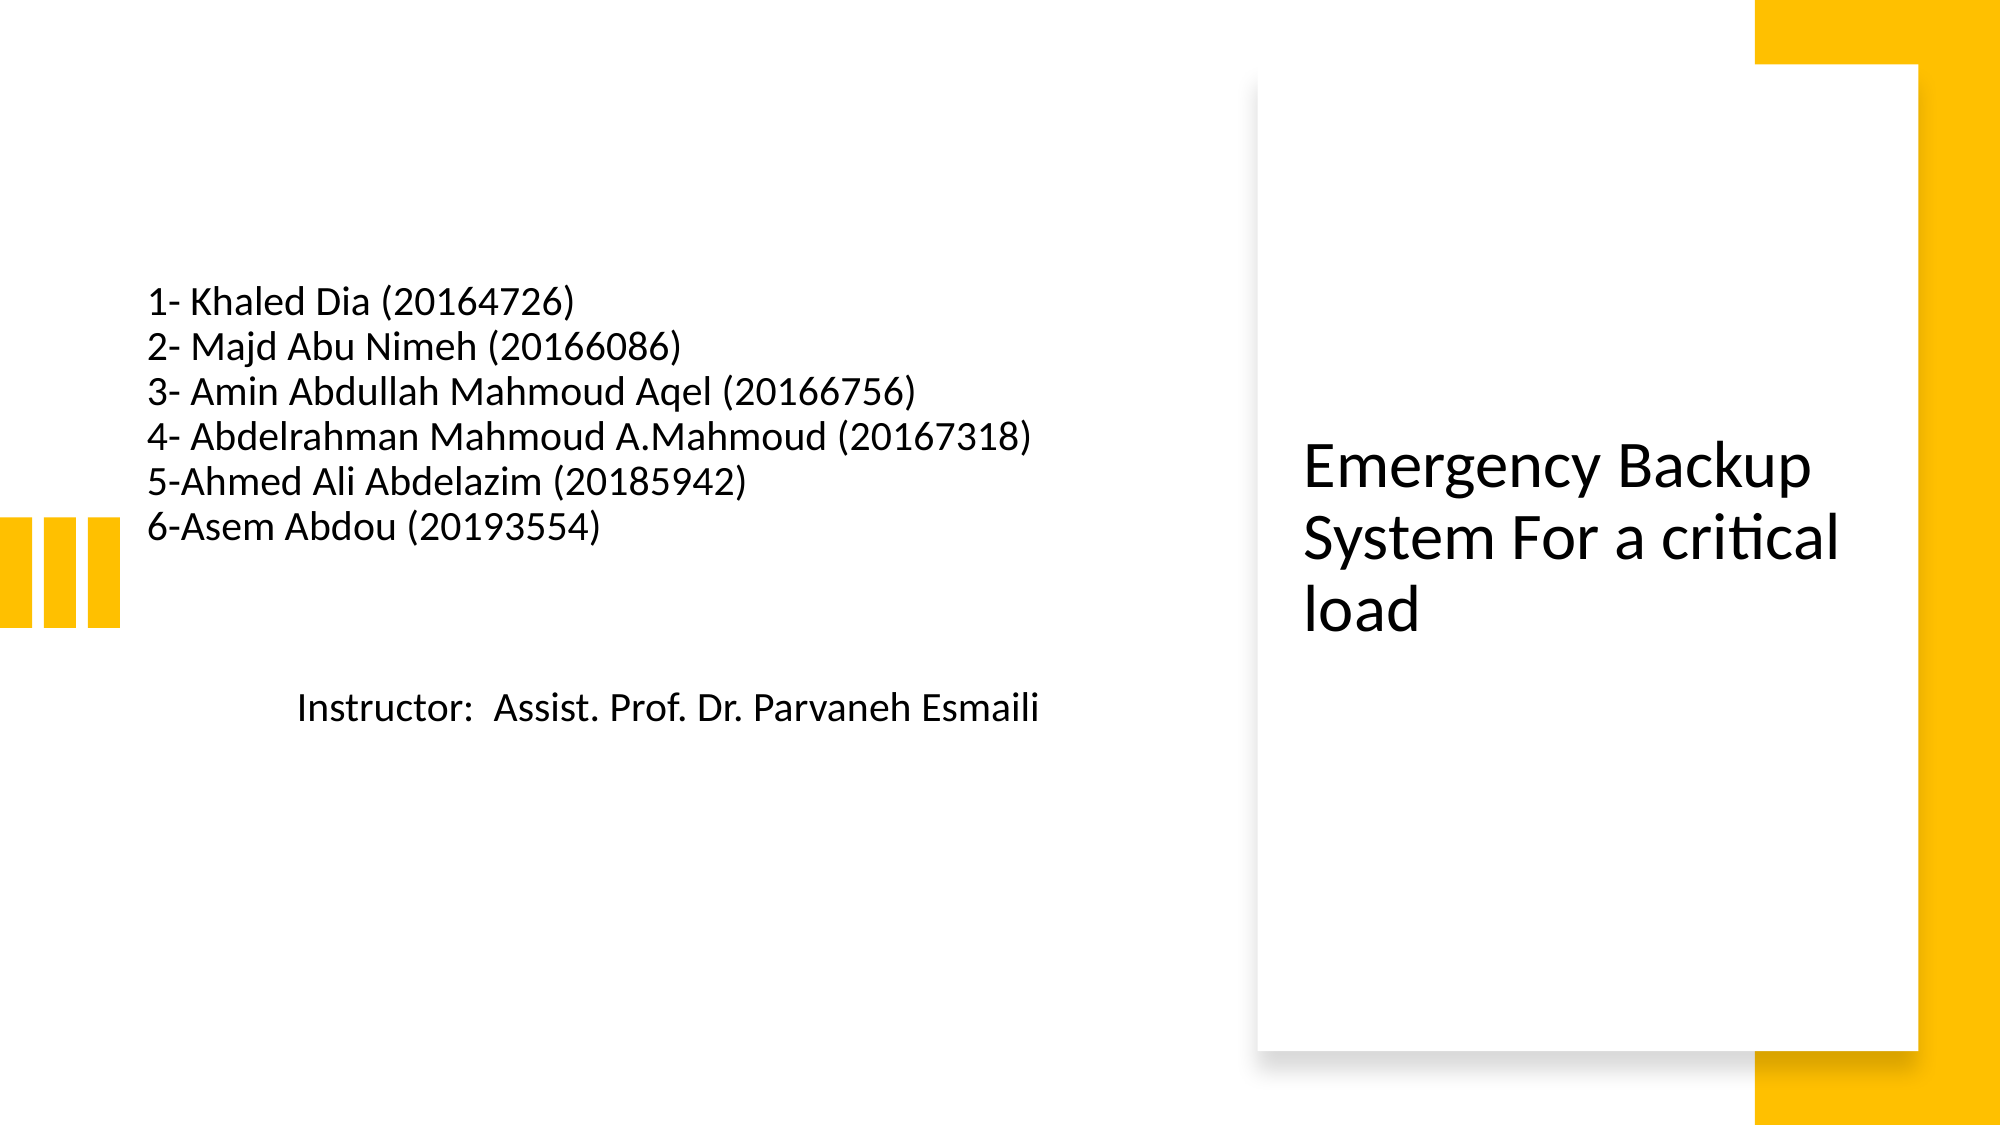

# 1- Khaled Dia (20164726) 2- Majd Abu Nimeh (20166086) 3- Amin Abdullah Mahmoud Aqel (20166756) 4- Abdelrahman Mahmoud A.Mahmoud (20167318) 5-Ahmed Ali Abdelazim (20185942) 6-Asem Abdou (20193554) Instructor:  Assist. Prof. Dr. Parvaneh Esmaili
Emergency Backup System For a critical load